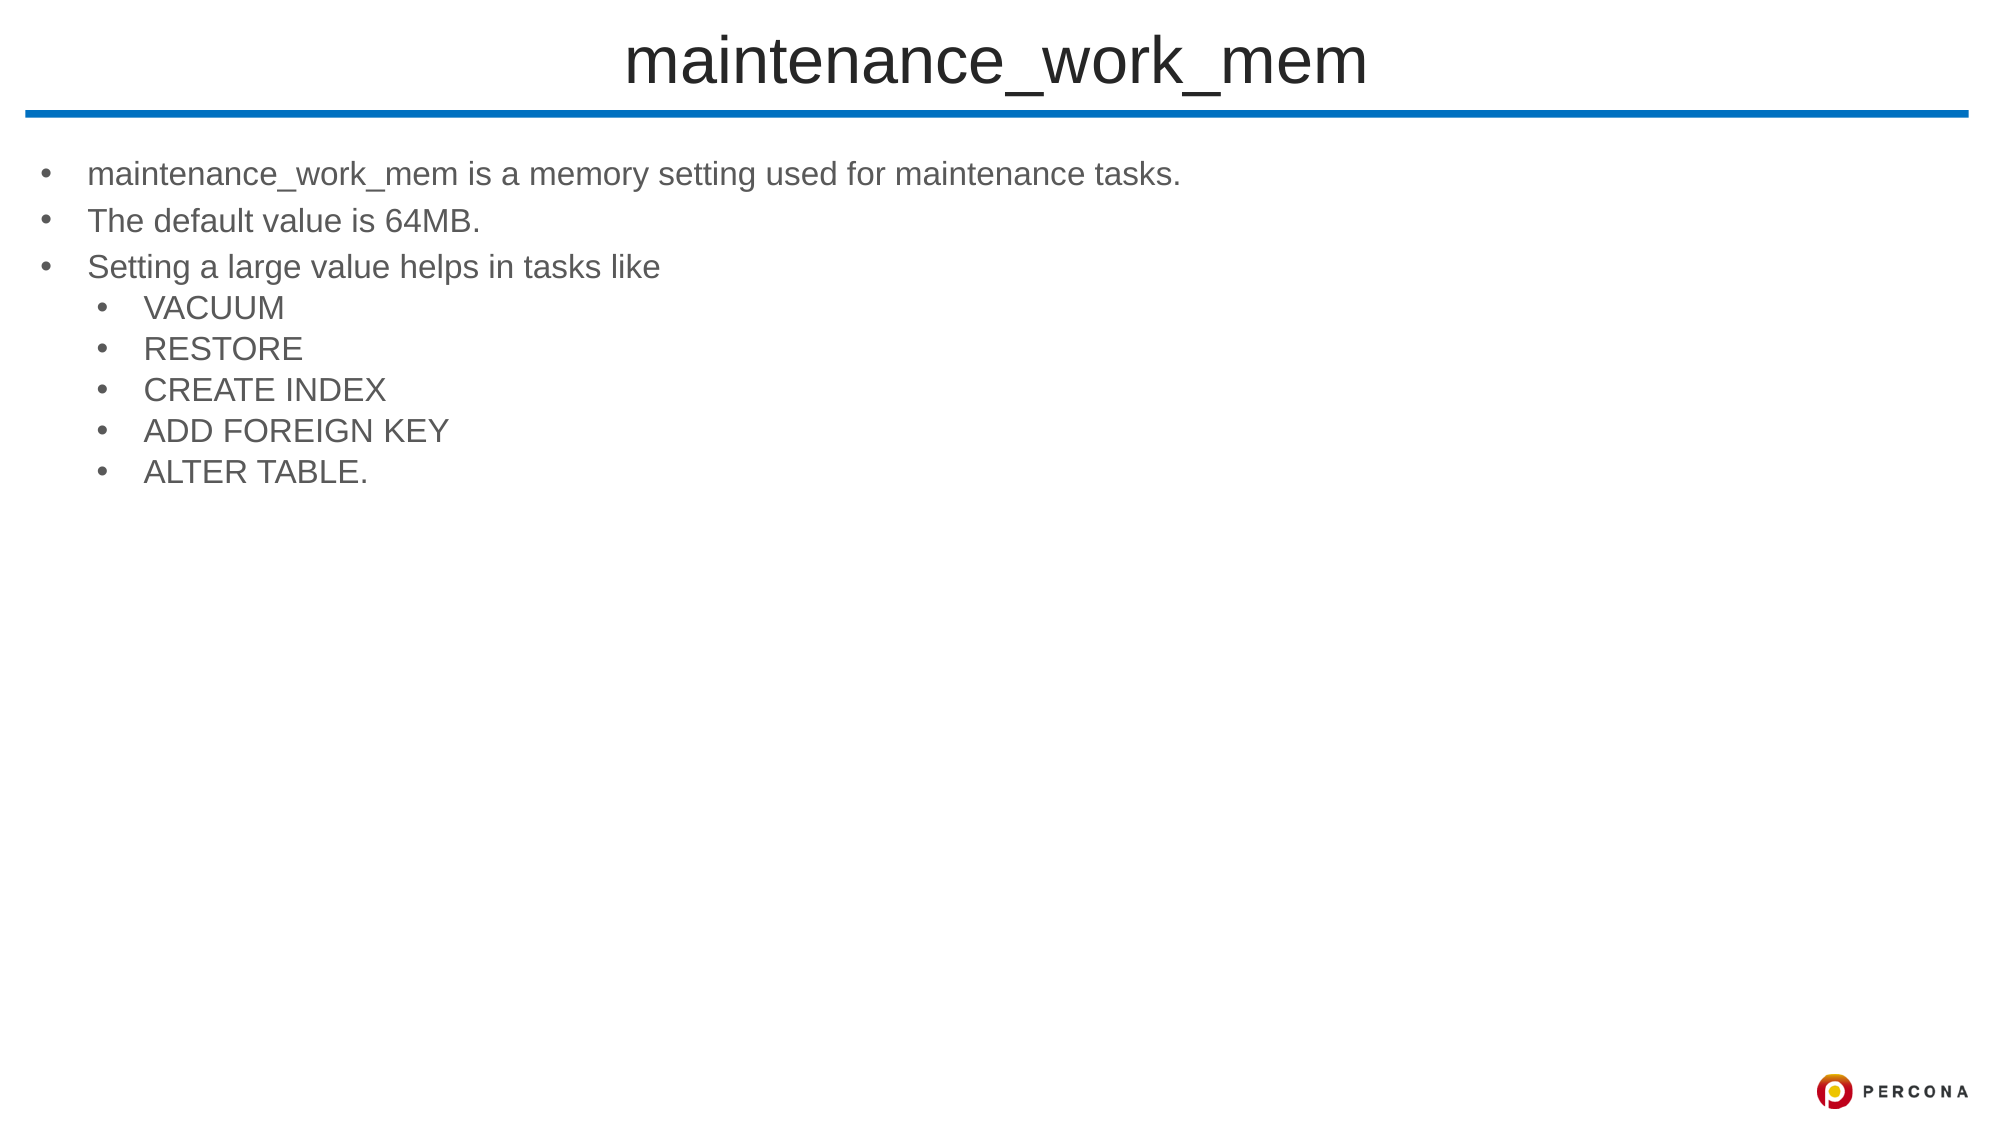

# maintenance_work_mem
maintenance_work_mem is a memory setting used for maintenance tasks.
The default value is 64MB.
Setting a large value helps in tasks like
VACUUM
RESTORE
CREATE INDEX
ADD FOREIGN KEY
ALTER TABLE.